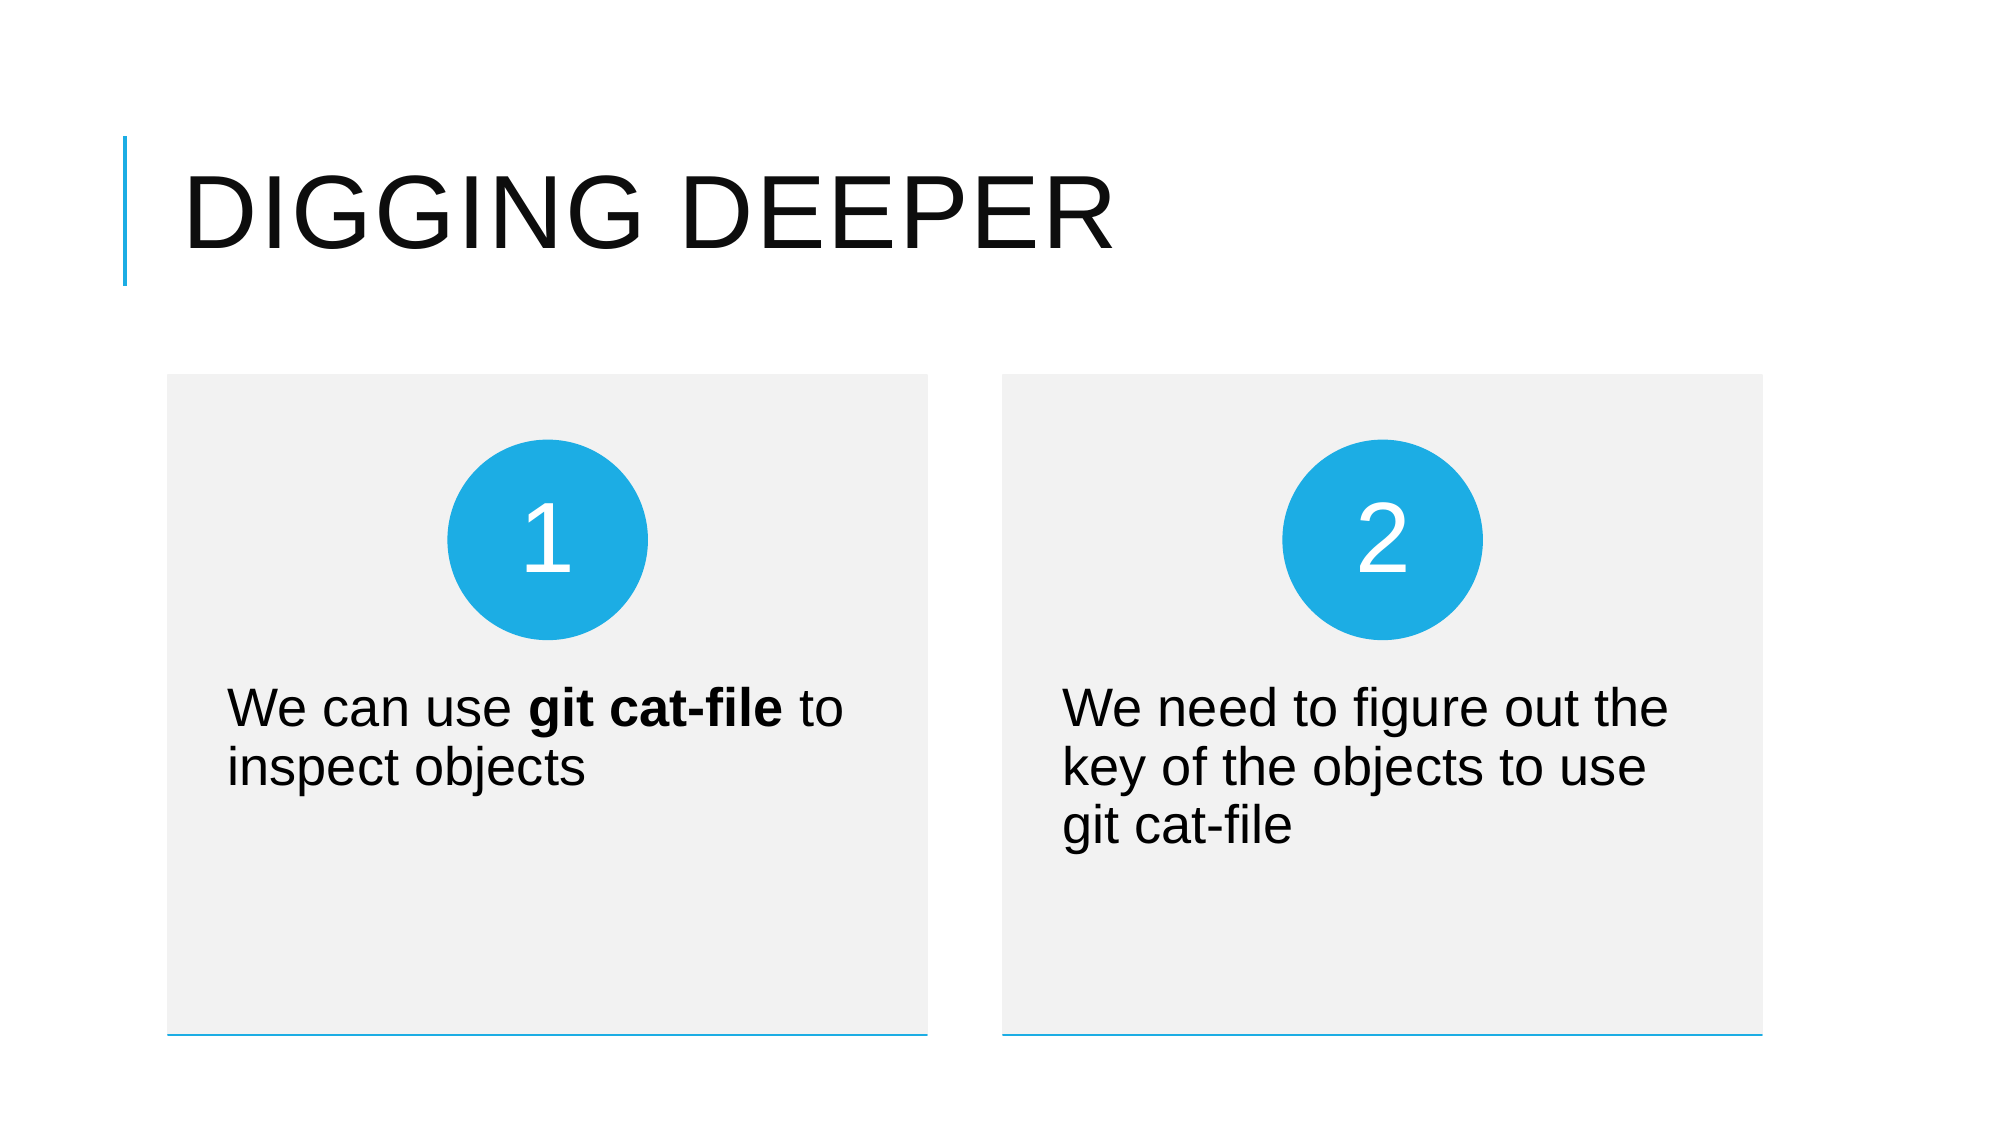

# Digging deeper
We can use git cat-file to inspect objects
1
We need to figure out the key of the objects to use git cat-file
2